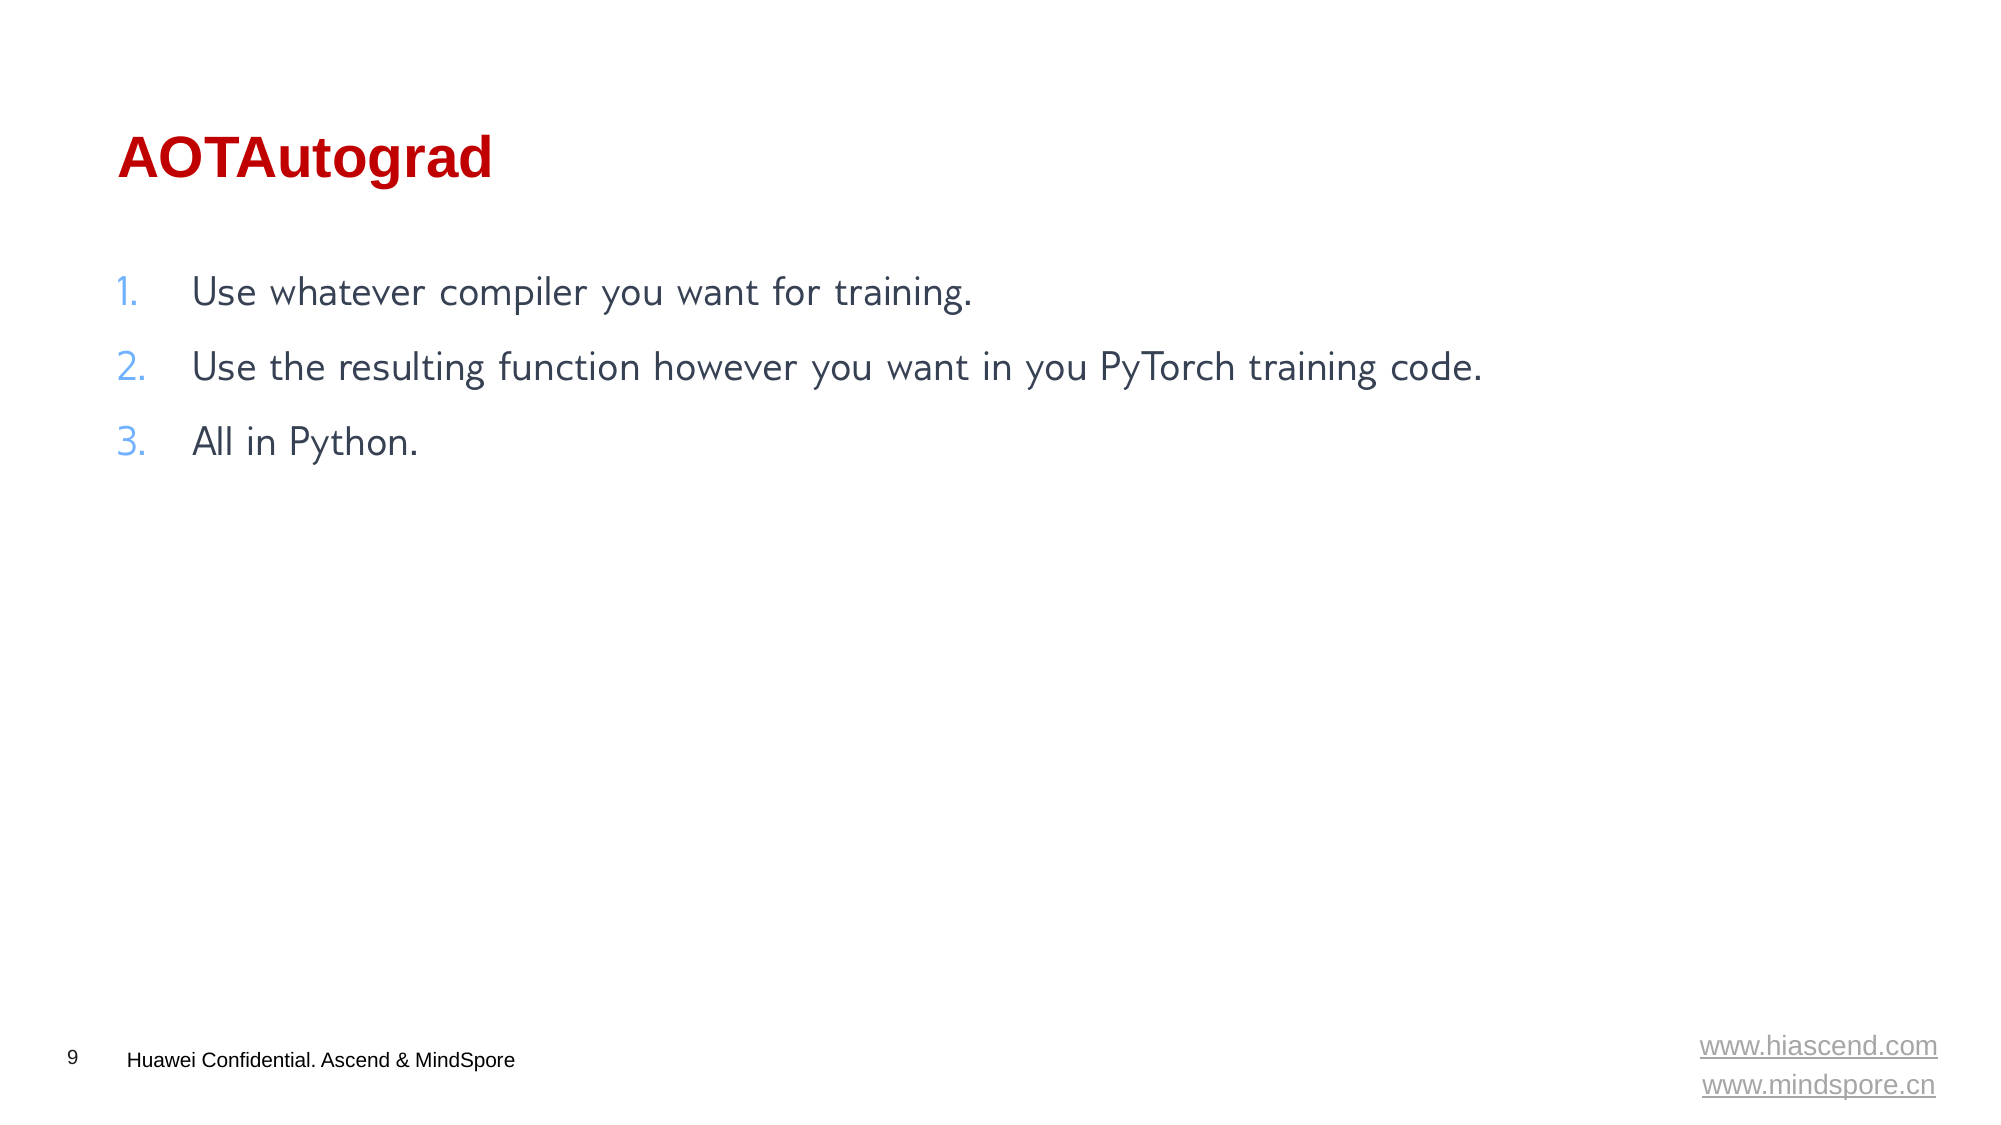

# AOTAutograd
Use whatever compiler you want for training.
Use the resulting function however you want in you PyTorch training code.
All in Python.